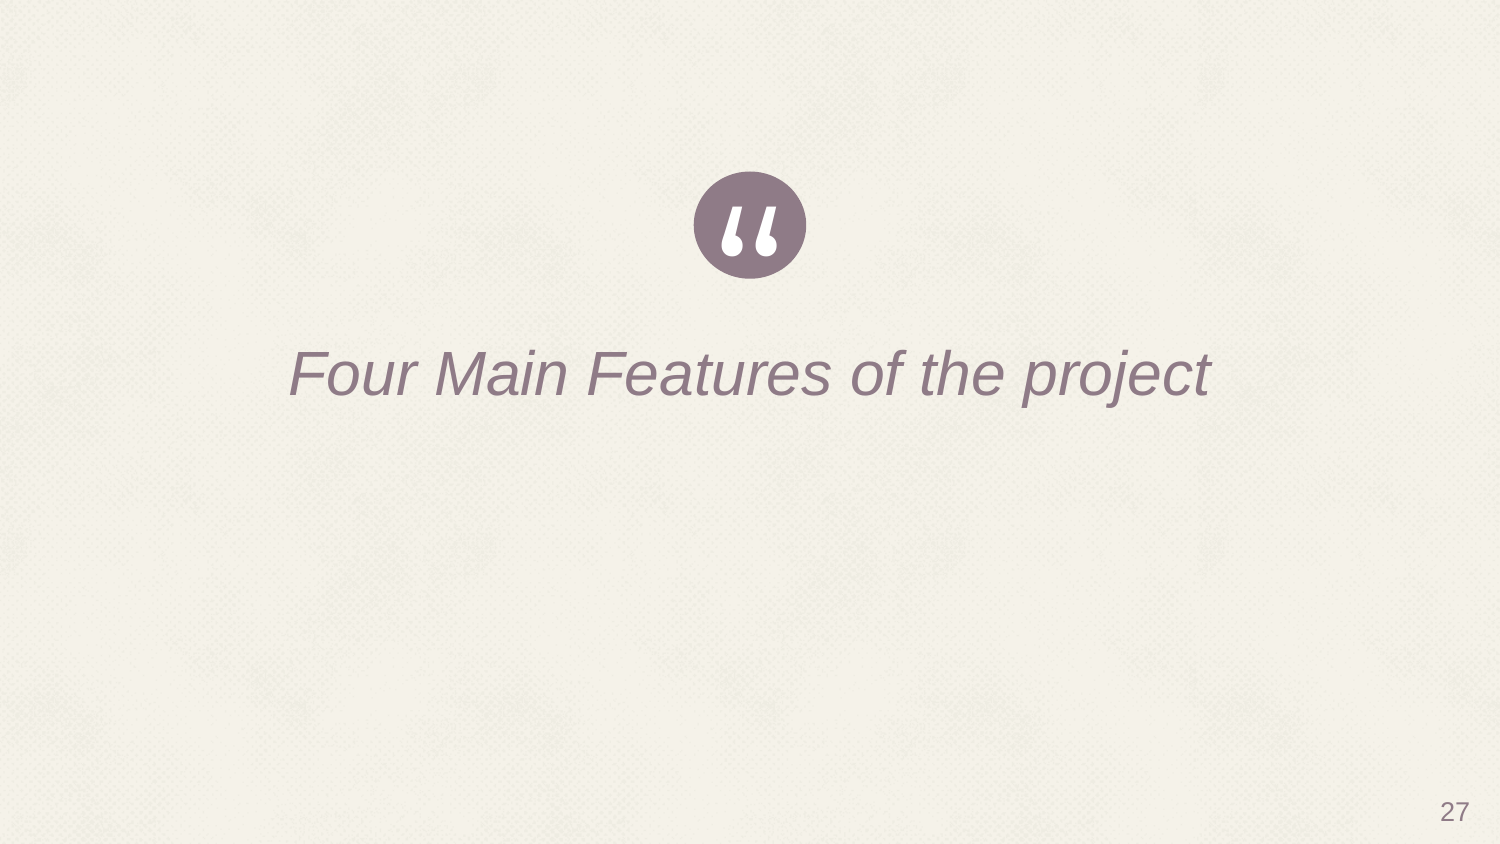

Four Main Features of the project
27